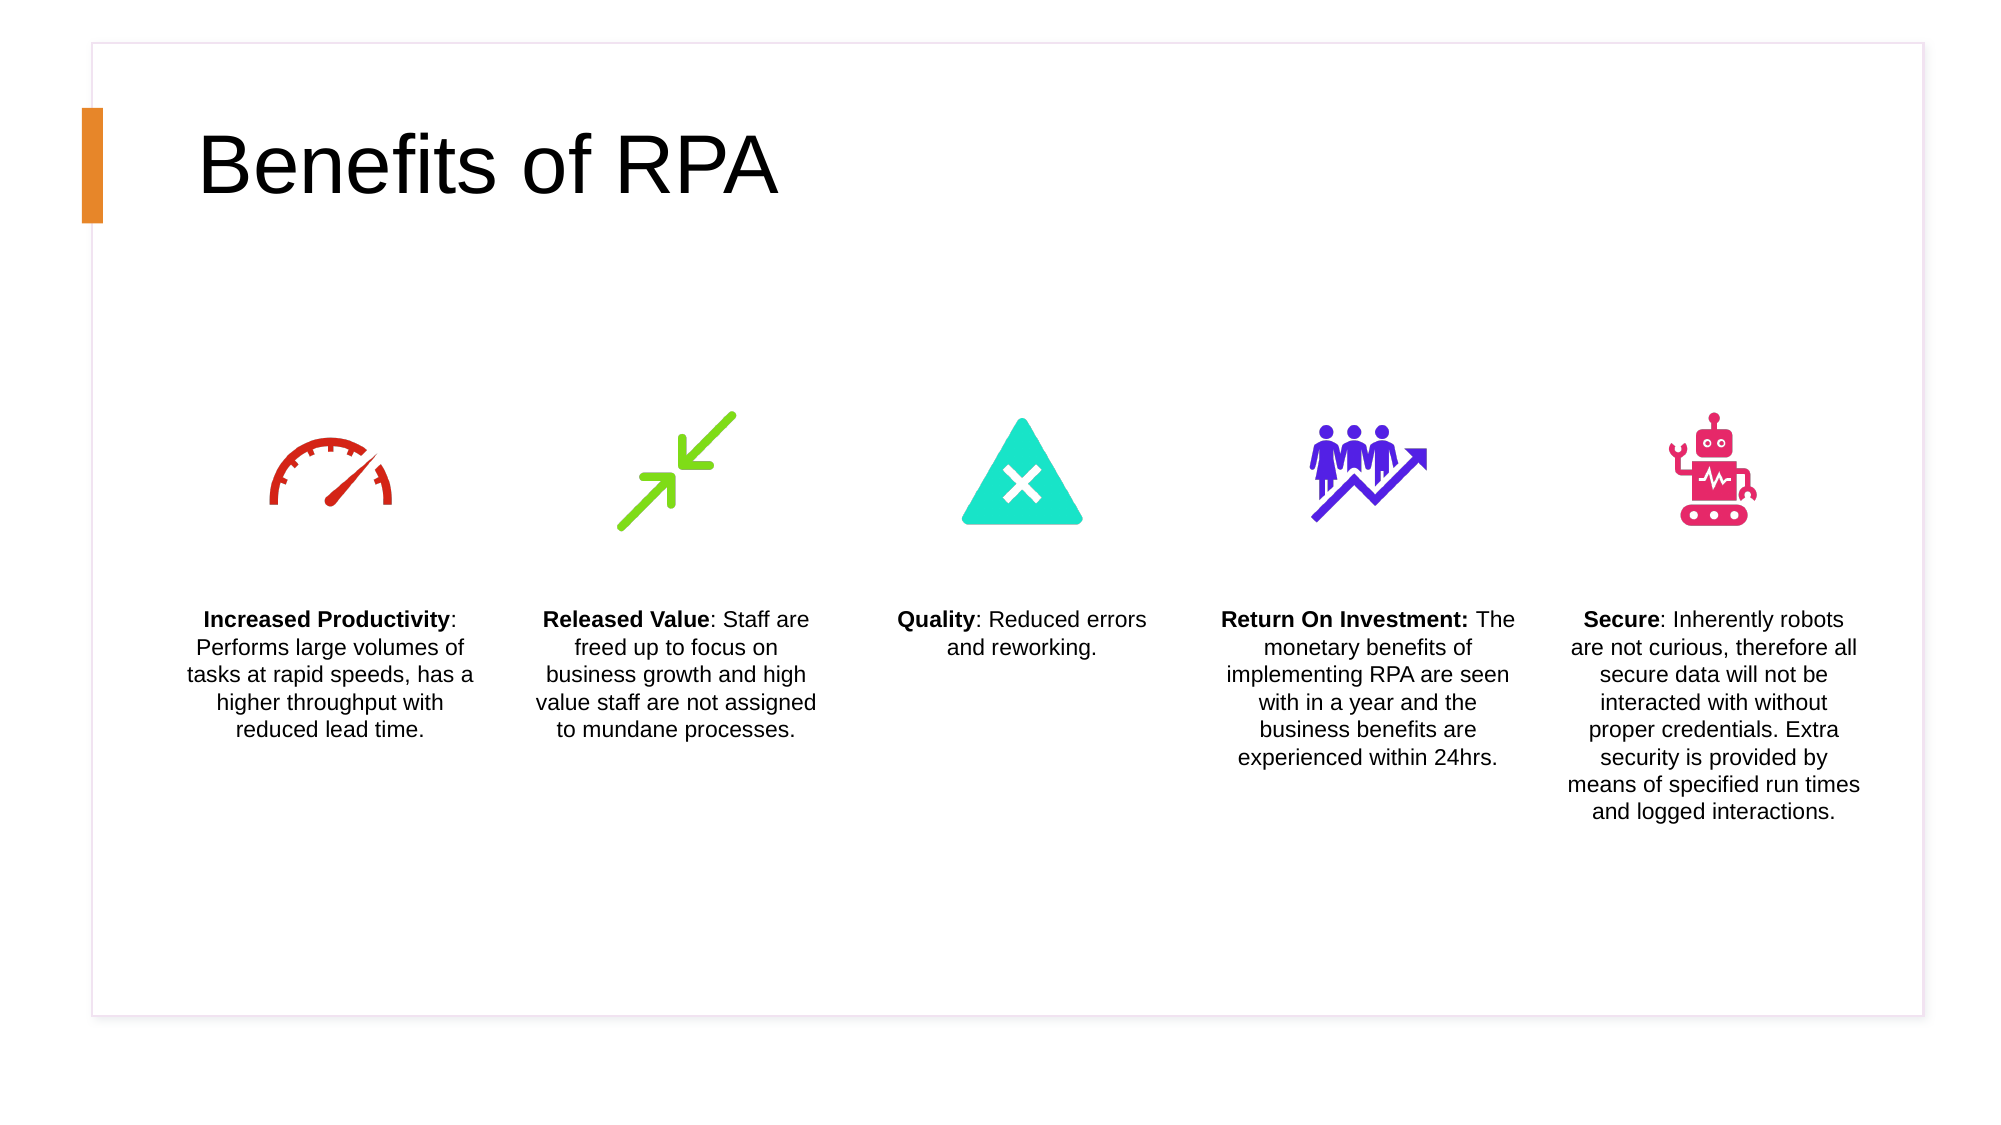

# Benefits of RPA

Increased Productivity: Performs large volumes of tasks at rapid speeds, has a higher throughput with reduced lead time.

Released Value: Staff are freed up to focus on business growth and high value staff are not assigned to mundane processes.

Quality: Reduced errors and reworking.

Return On Investment: The monetary benefits of implementing RPA are seen with in a year and the business benefits are experienced within 24hrs.

Secure: Inherently robots are not curious, therefore all secure data will not be interacted with without proper credentials. Extra security is provided by means of specified run times and logged interactions.